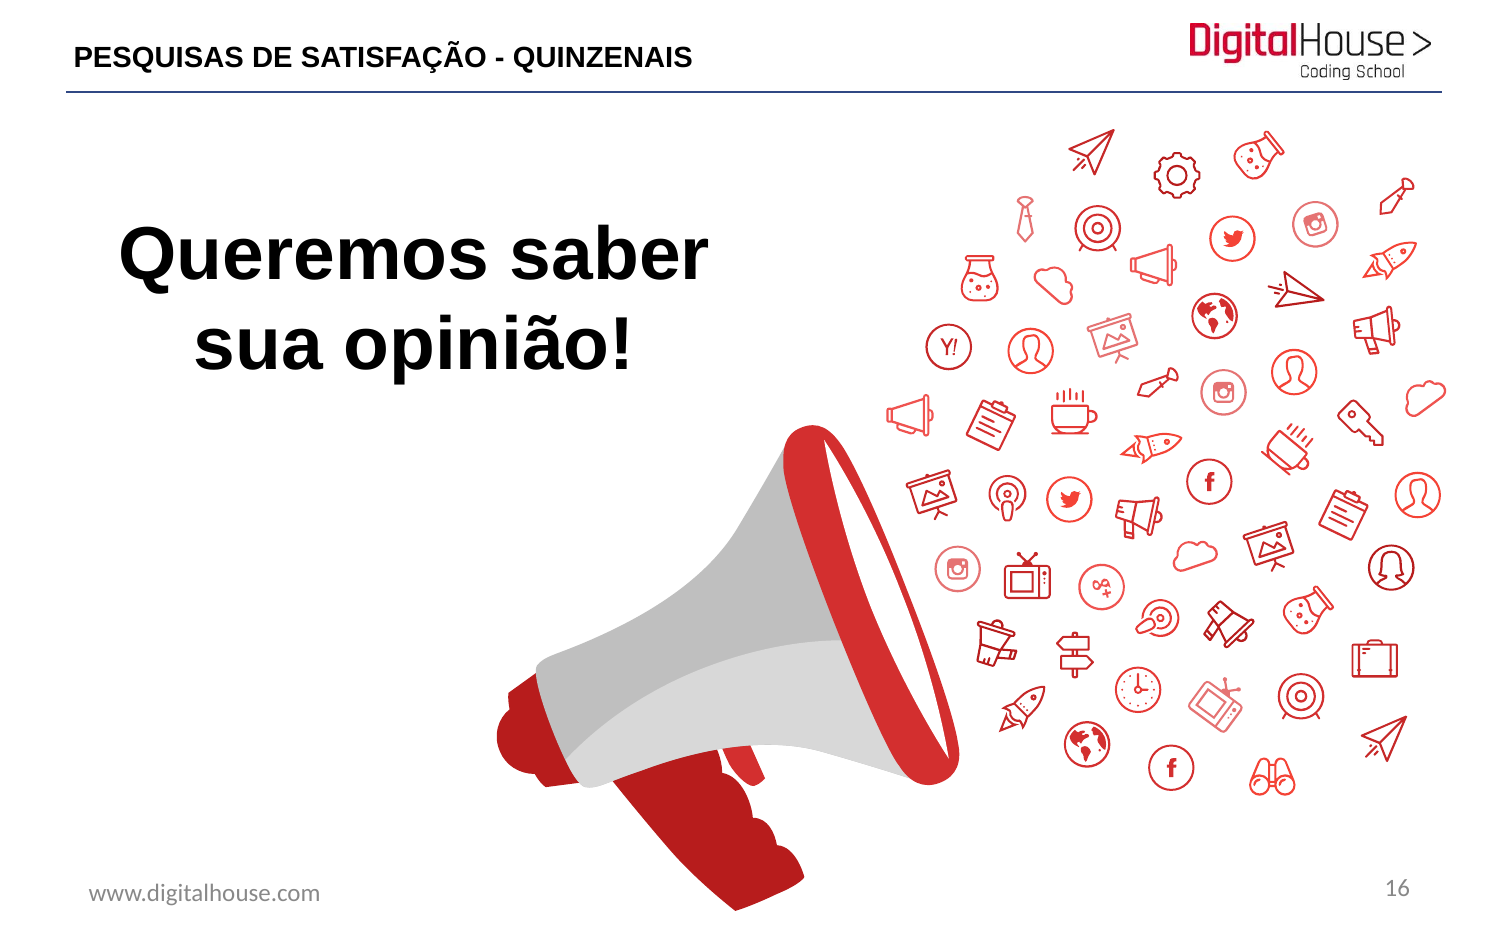

# PESQUISAS DE SATISFAÇÃO - QUINZENAIS

Queremos saber sua opinião!

16